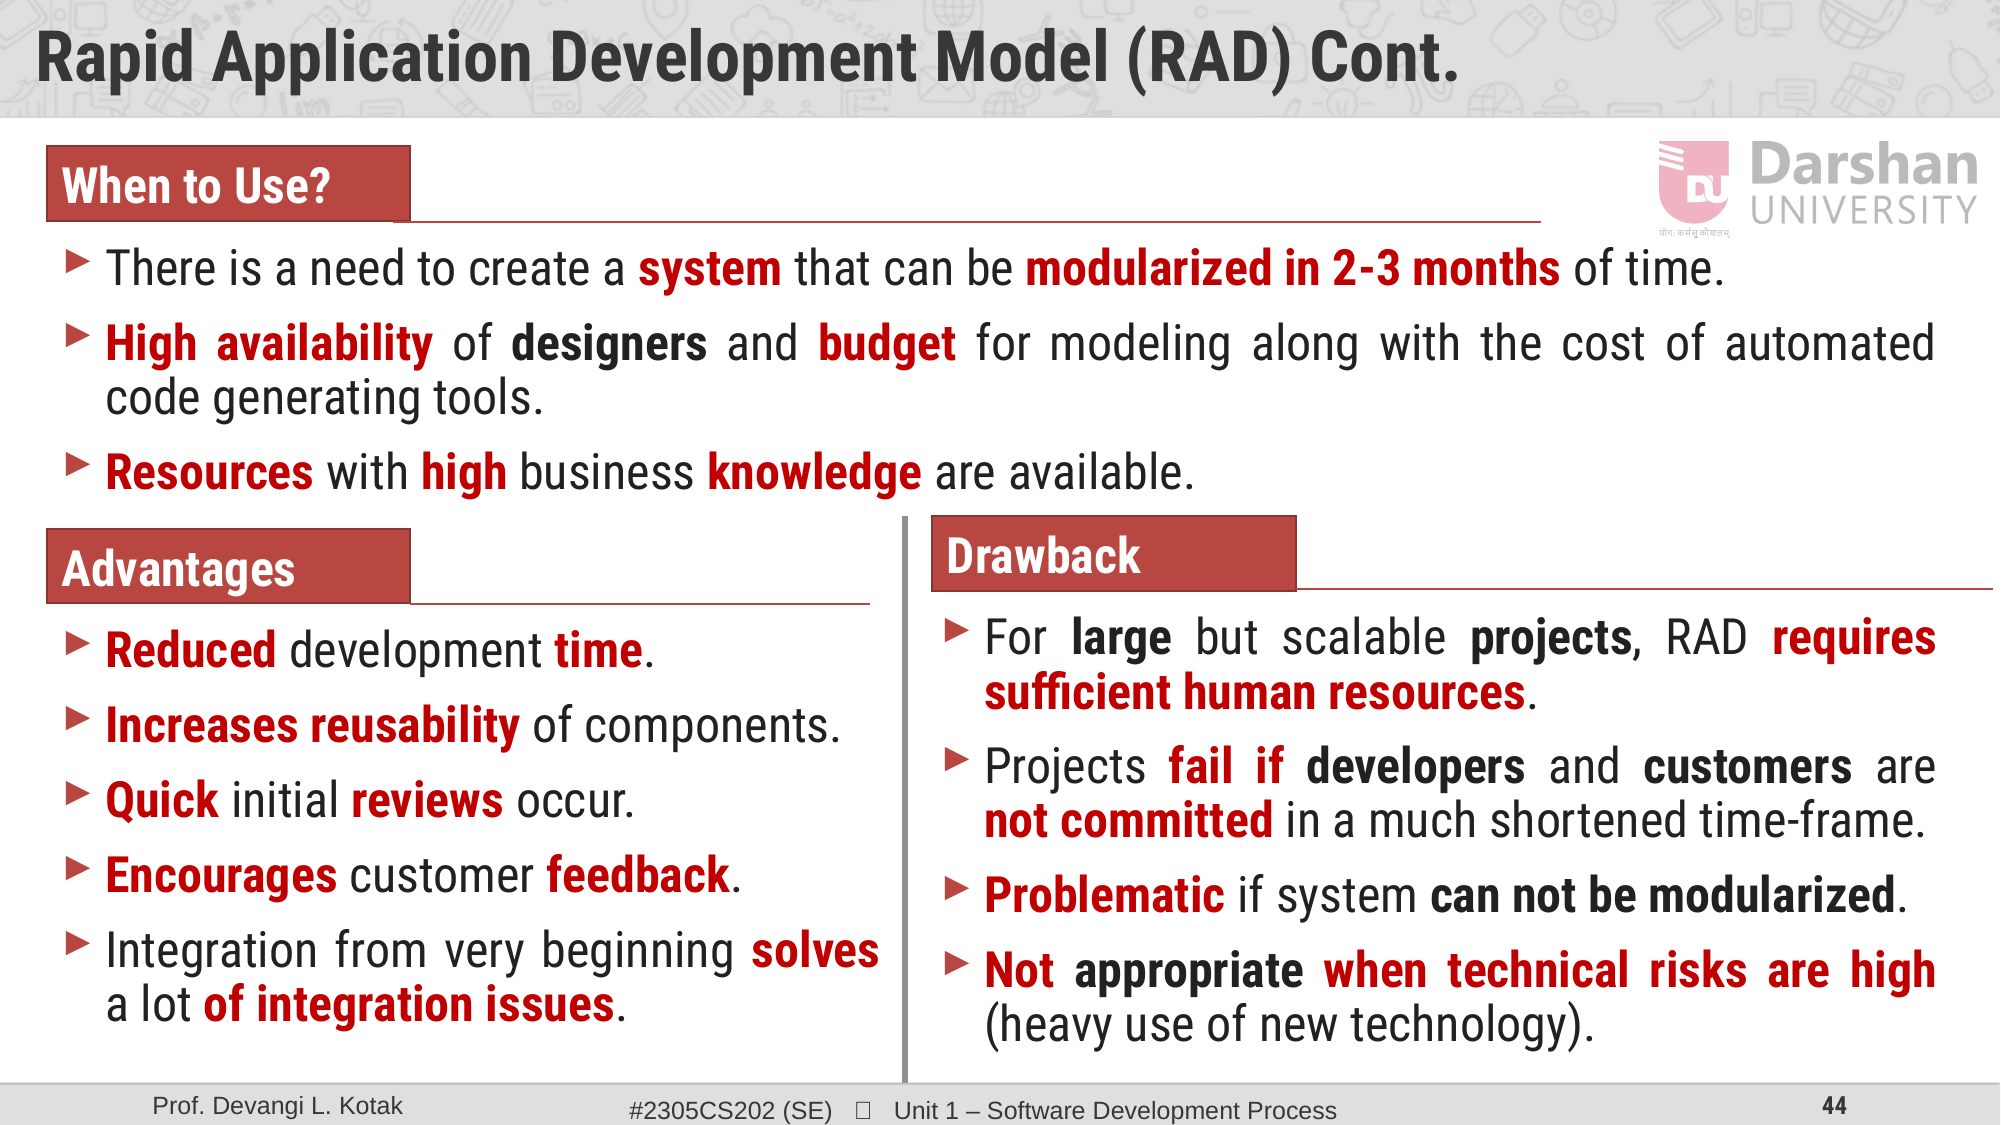

# Rapid Application Development Model (RAD) Cont.
When to Use?
There is a need to create a system that can be modularized in 2-3 months of time.
High availability of designers and budget for modeling along with the cost of automated code generating tools.
Resources with high business knowledge are available.
Drawback
Advantages
For large but scalable projects, RAD requires sufficient human resources.
Projects fail if developers and customers are not committed in a much shortened time-frame.
Problematic if system can not be modularized.
Not appropriate when technical risks are high (heavy use of new technology).
Reduced development time.
Increases reusability of components.
Quick initial reviews occur.
Encourages customer feedback.
Integration from very beginning solves a lot of integration issues.